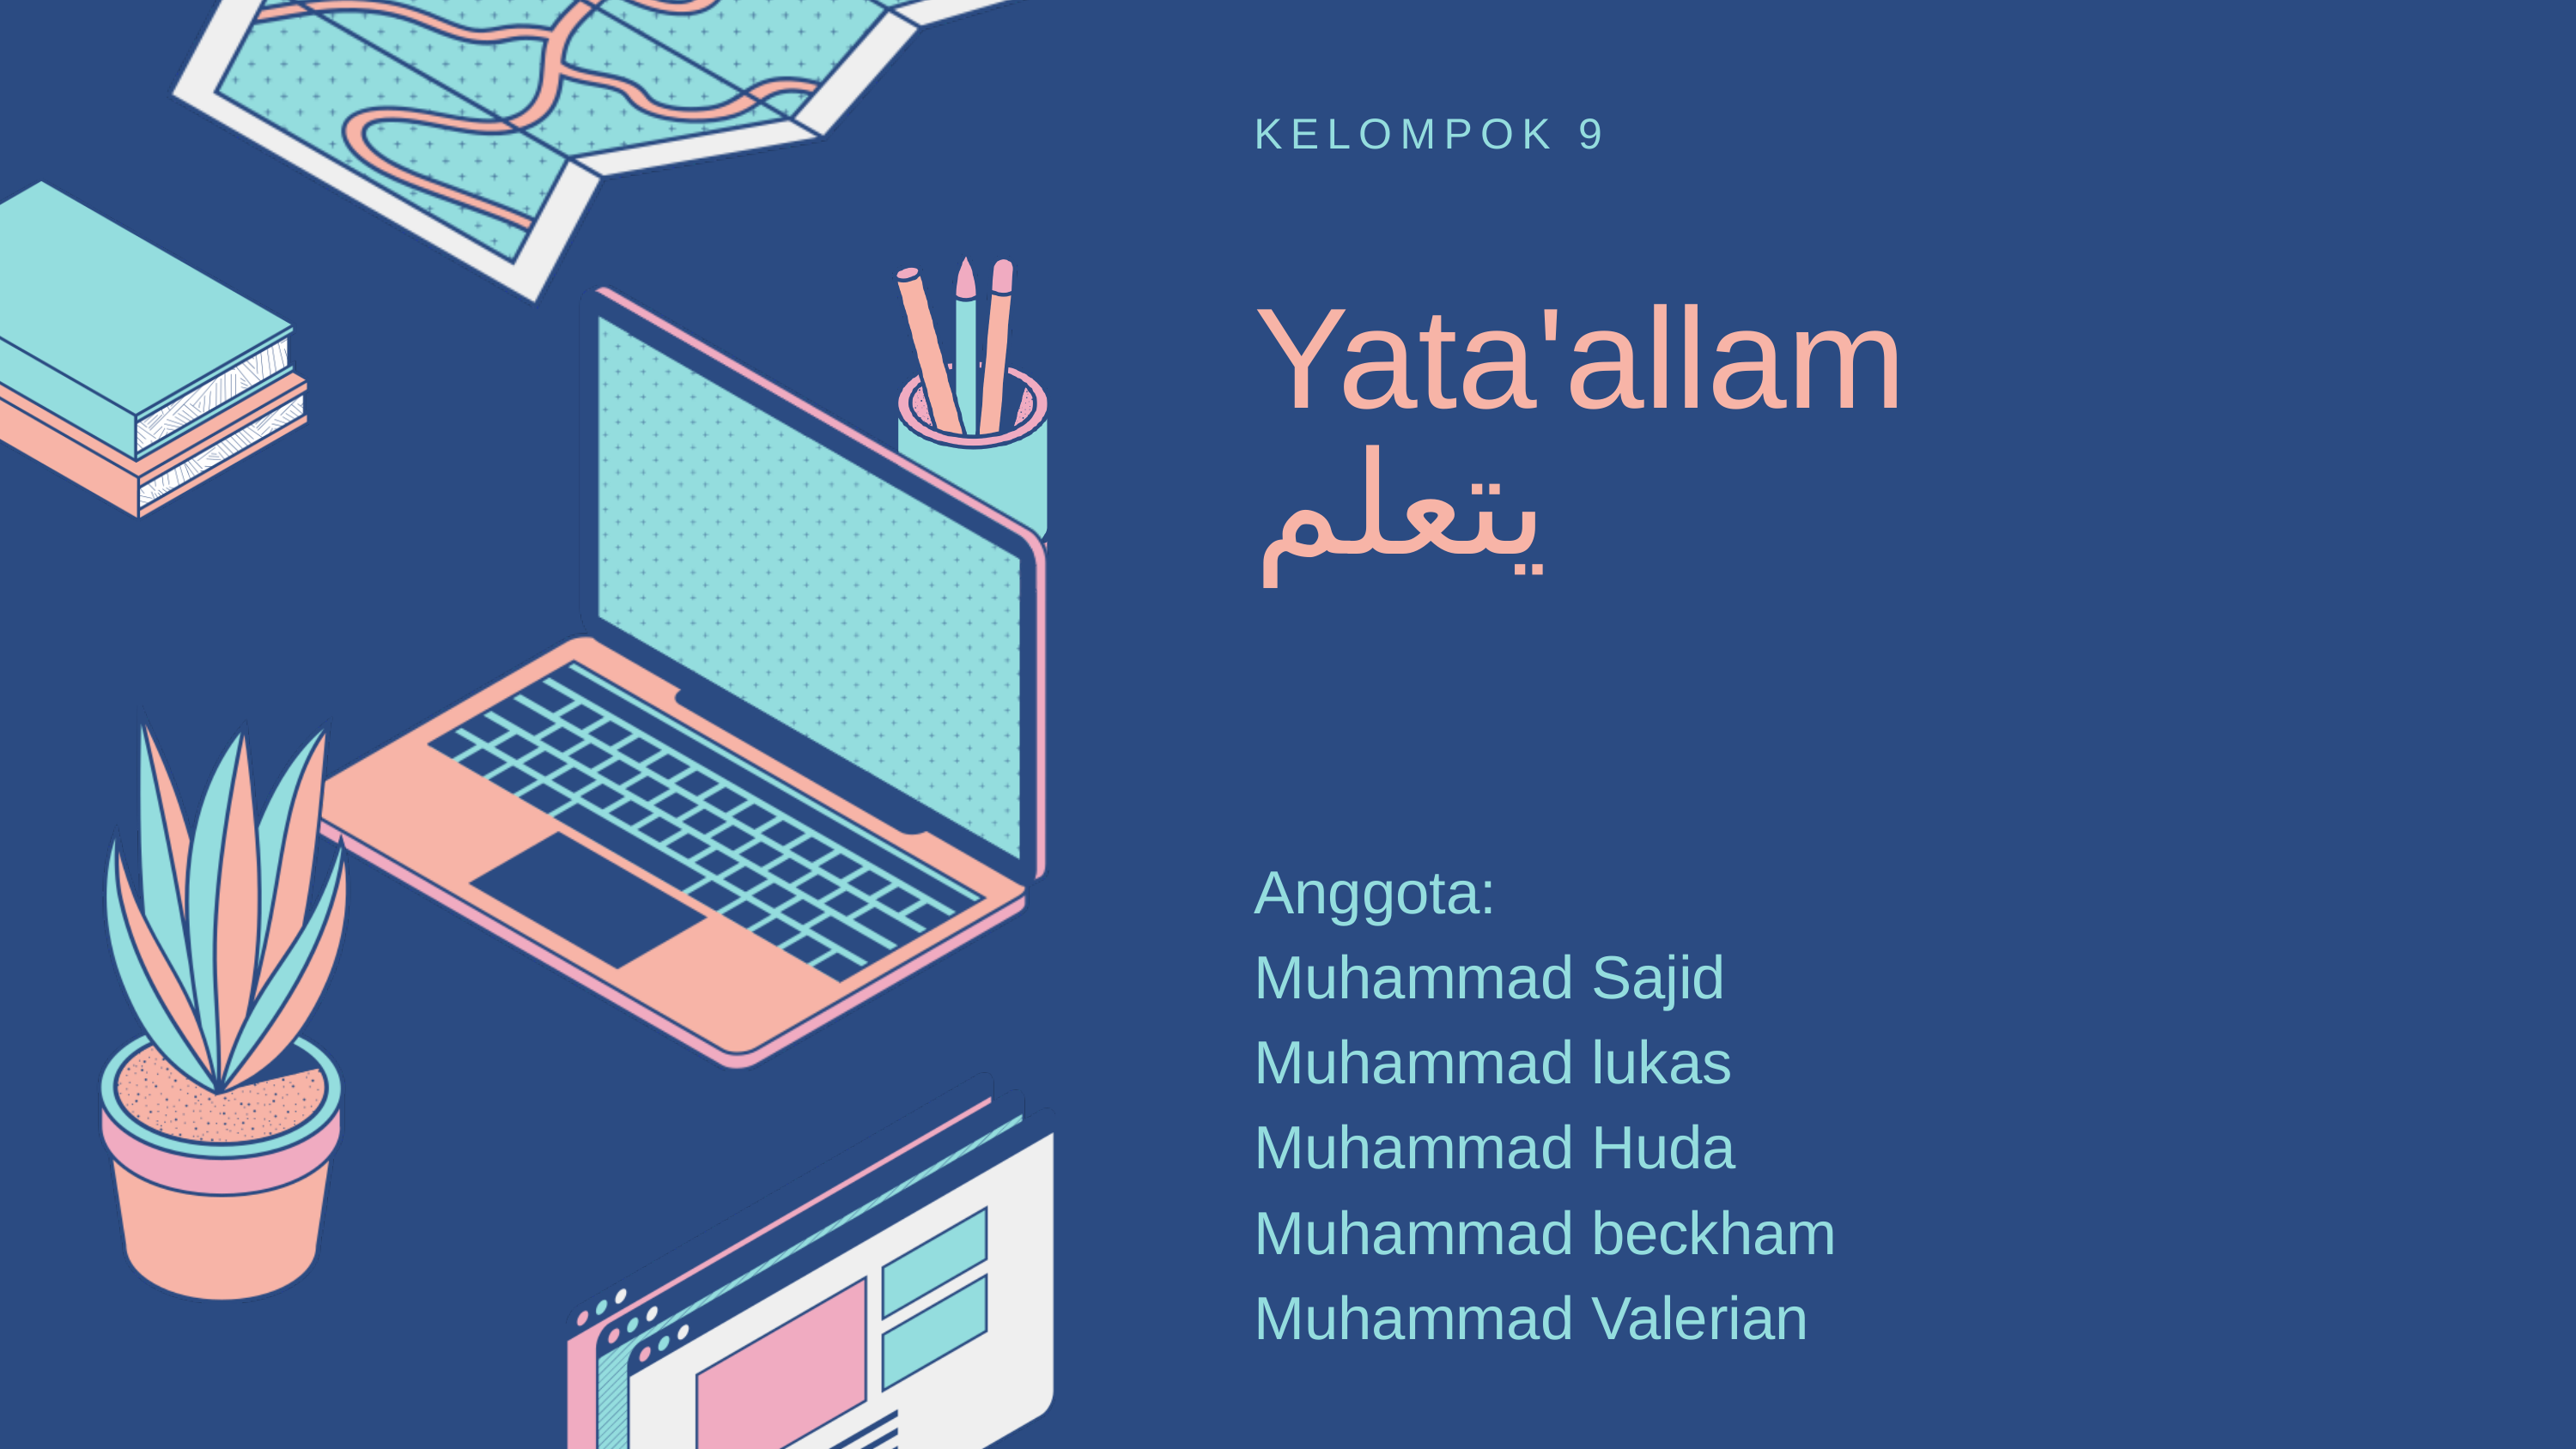

KELOMPOK 9
Yata'allam
يتعلم

Anggota:
Muhammad Sajid
Muhammad lukas
Muhammad Huda
Muhammad beckham
Muhammad Valerian